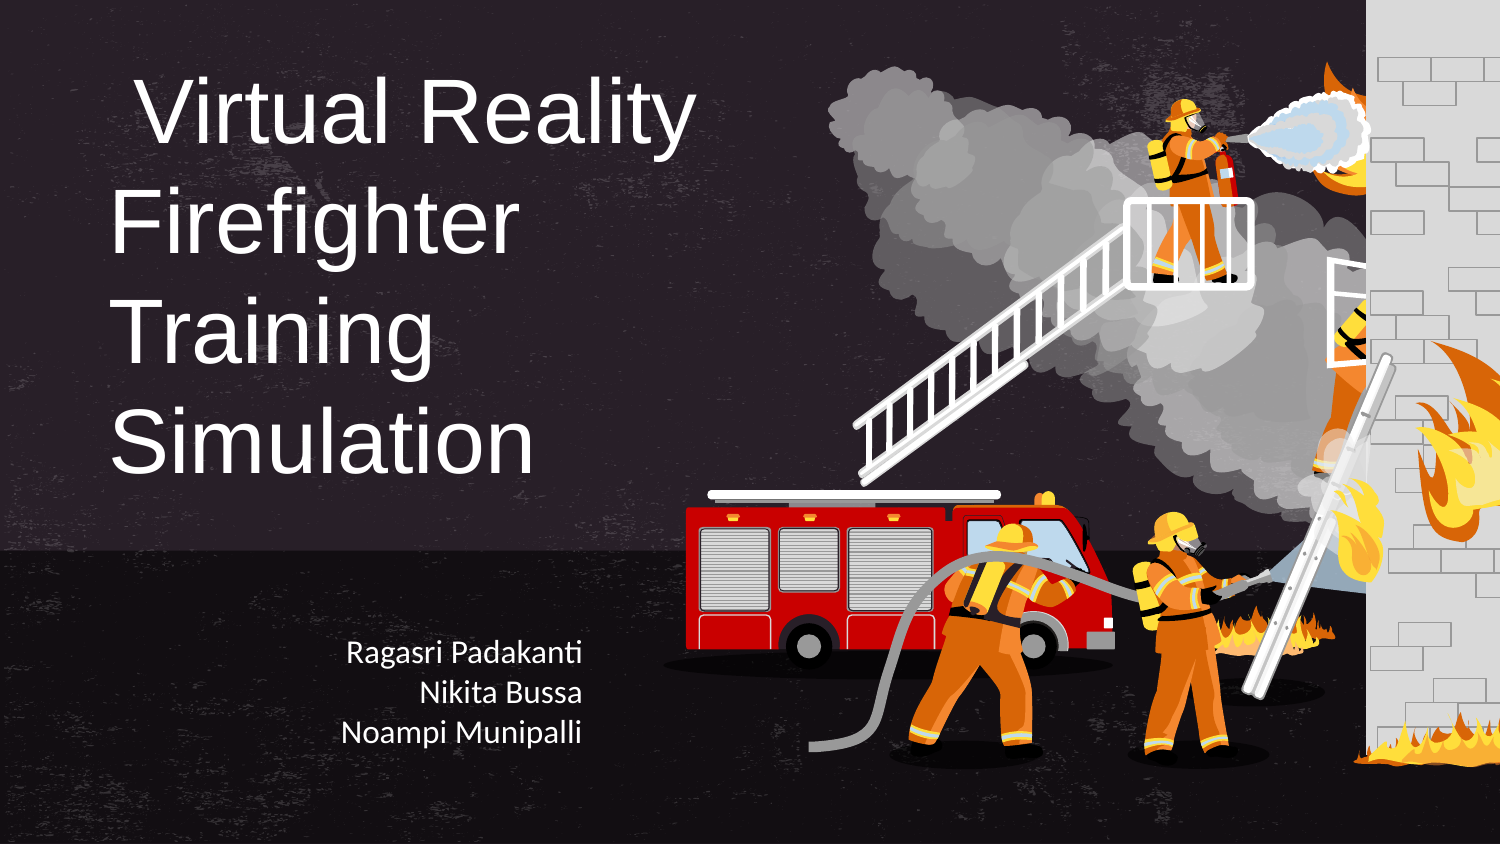

# Virtual Reality Firefighter Training Simulation
Ragasri Padakanti
Nikita Bussa
Noampi Munipalli